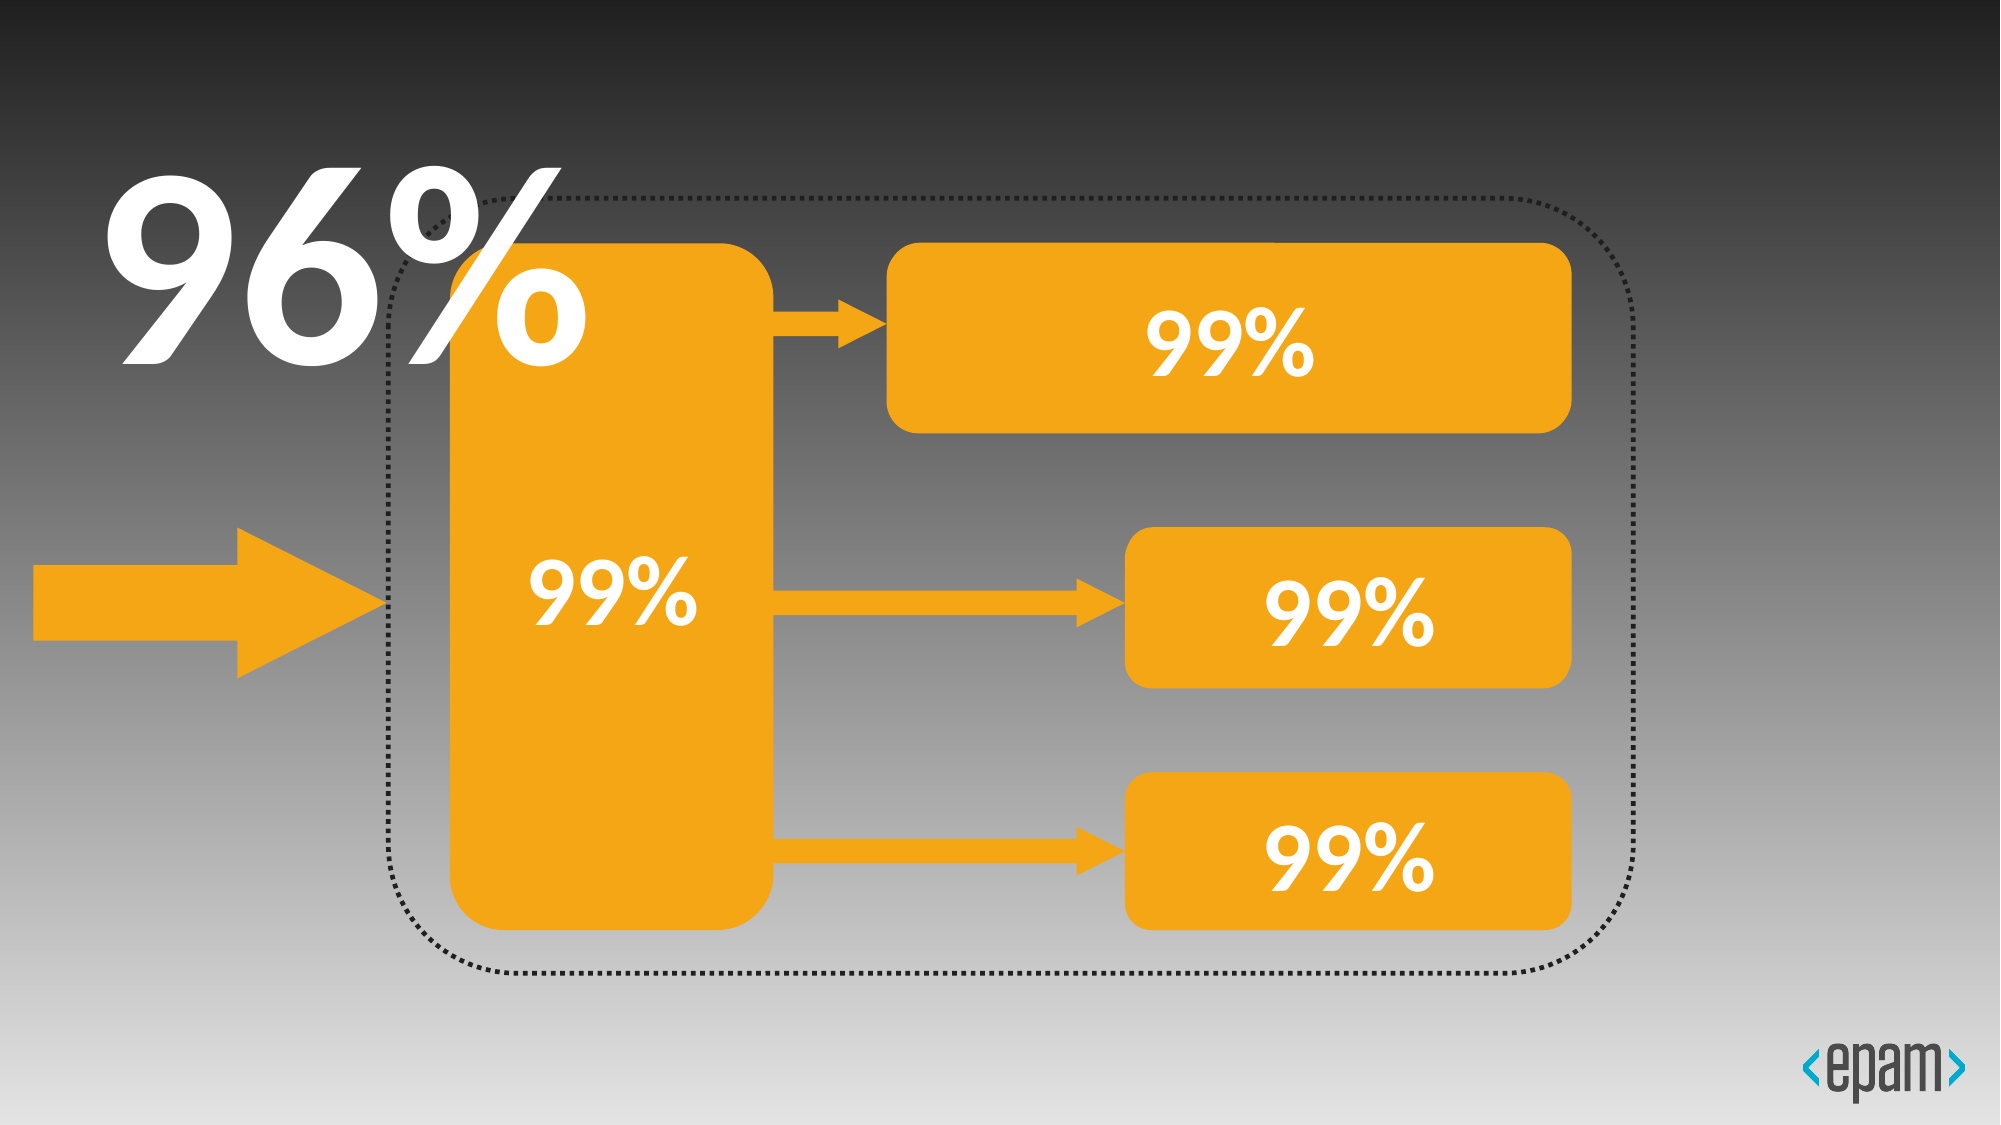

96%

99%
99%
99%
99%
CPU
RAM

Network

Disk